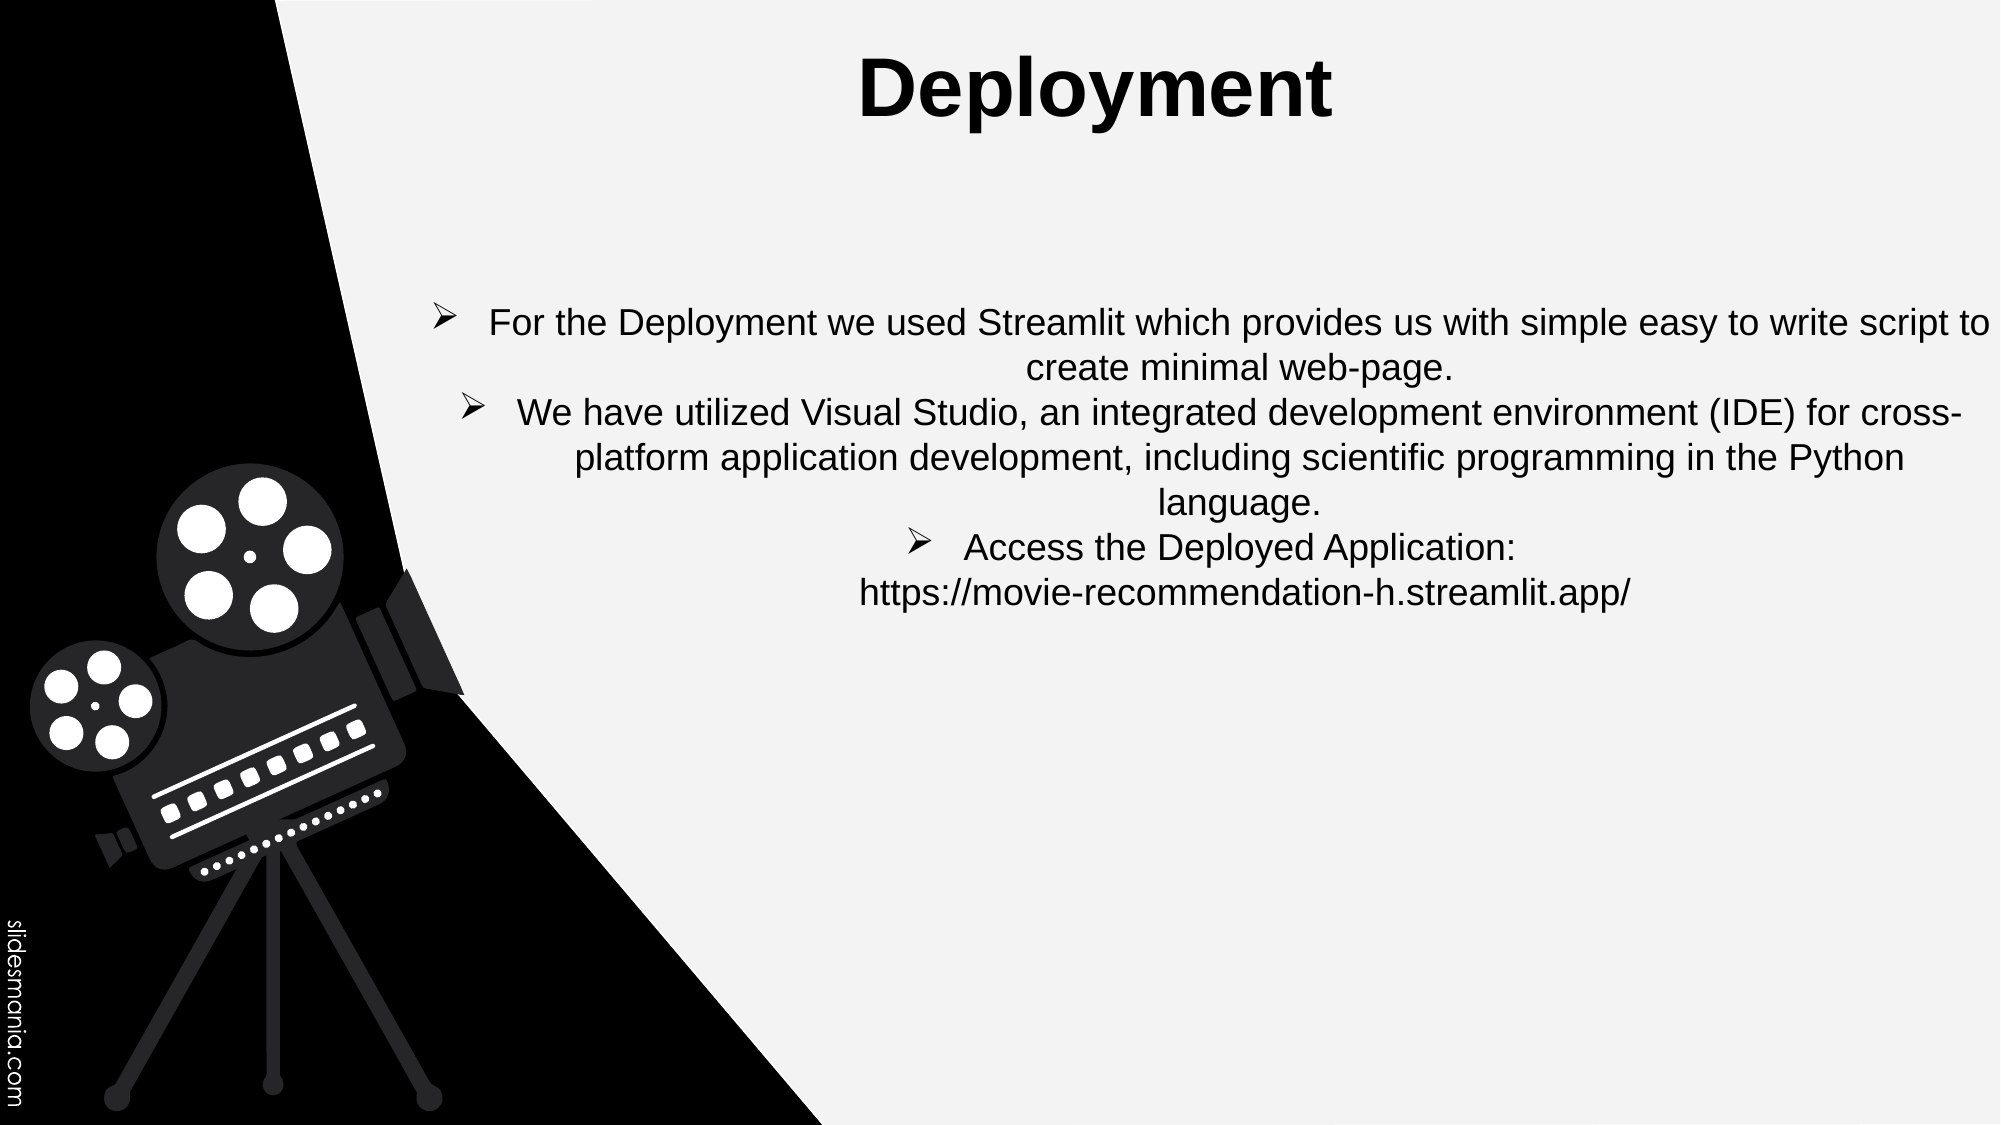

# Deployment
For the Deployment we used Streamlit which provides us with simple easy to write script to create minimal web-page.
We have utilized Visual Studio, an integrated development environment (IDE) for cross-platform application development, including scientific programming in the Python language.
Access the Deployed Application:
 https://movie-recommendation-h.streamlit.app/